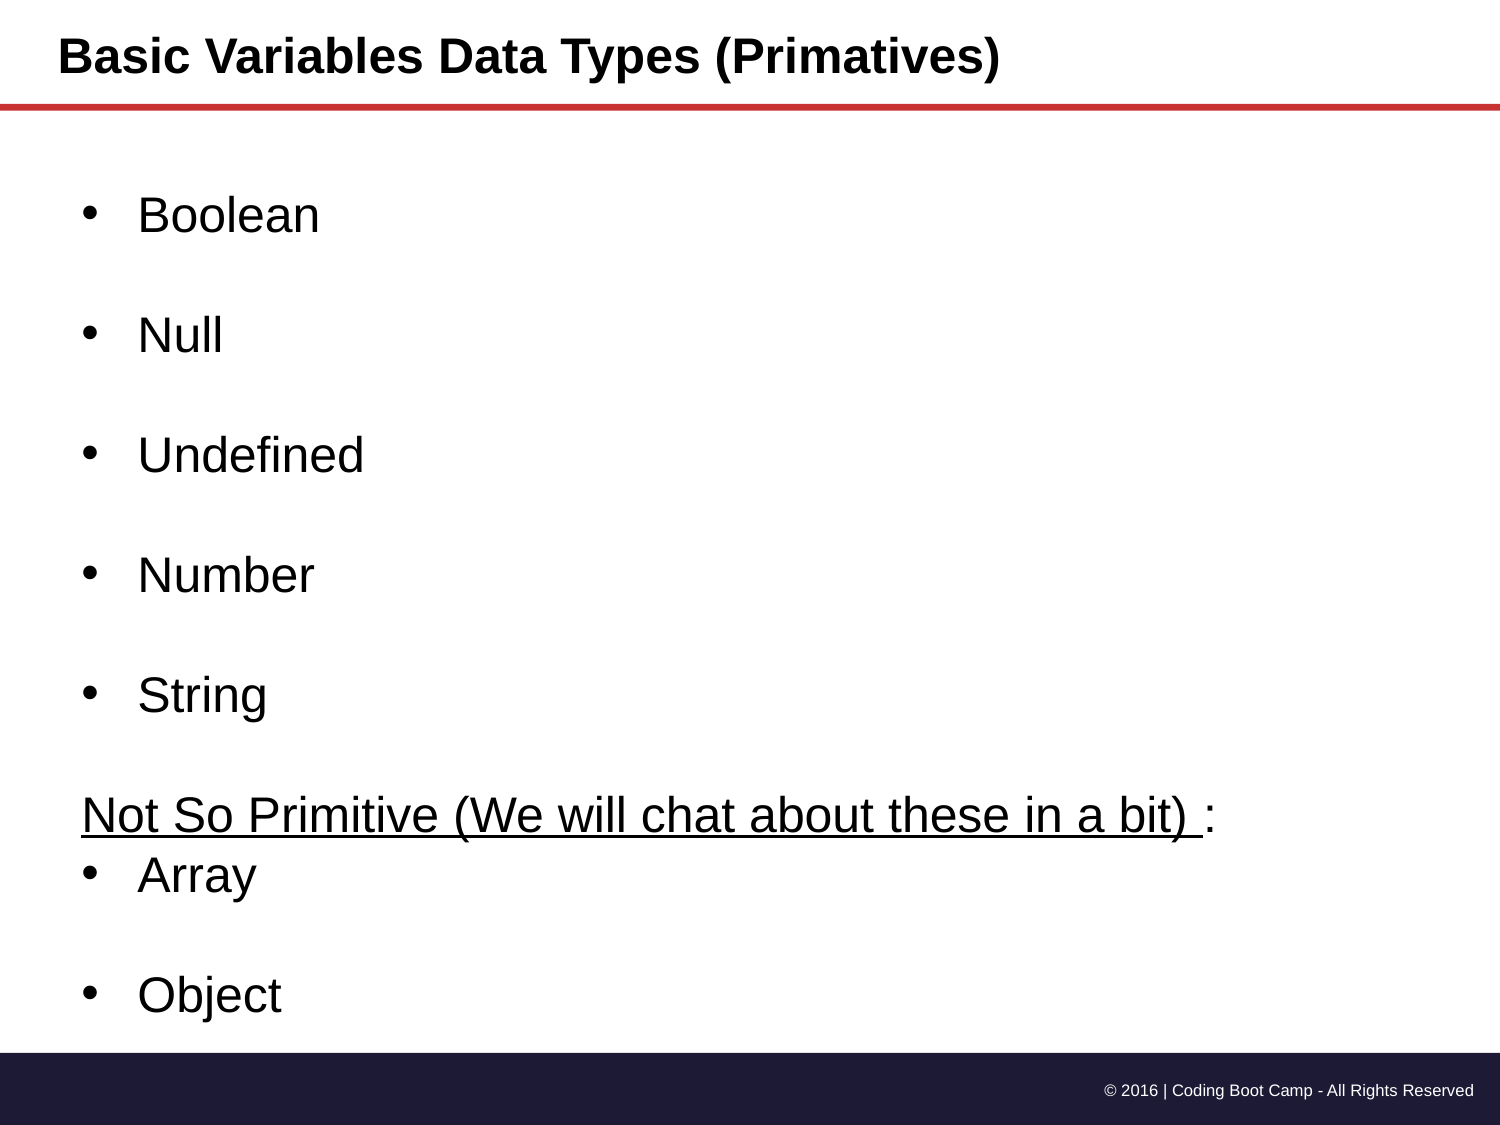

Basic Variables Data Types (Primatives)
Boolean

Null

Undefined

Number

String

Not So Primitive (We will chat about these in a bit) :
Array

Object